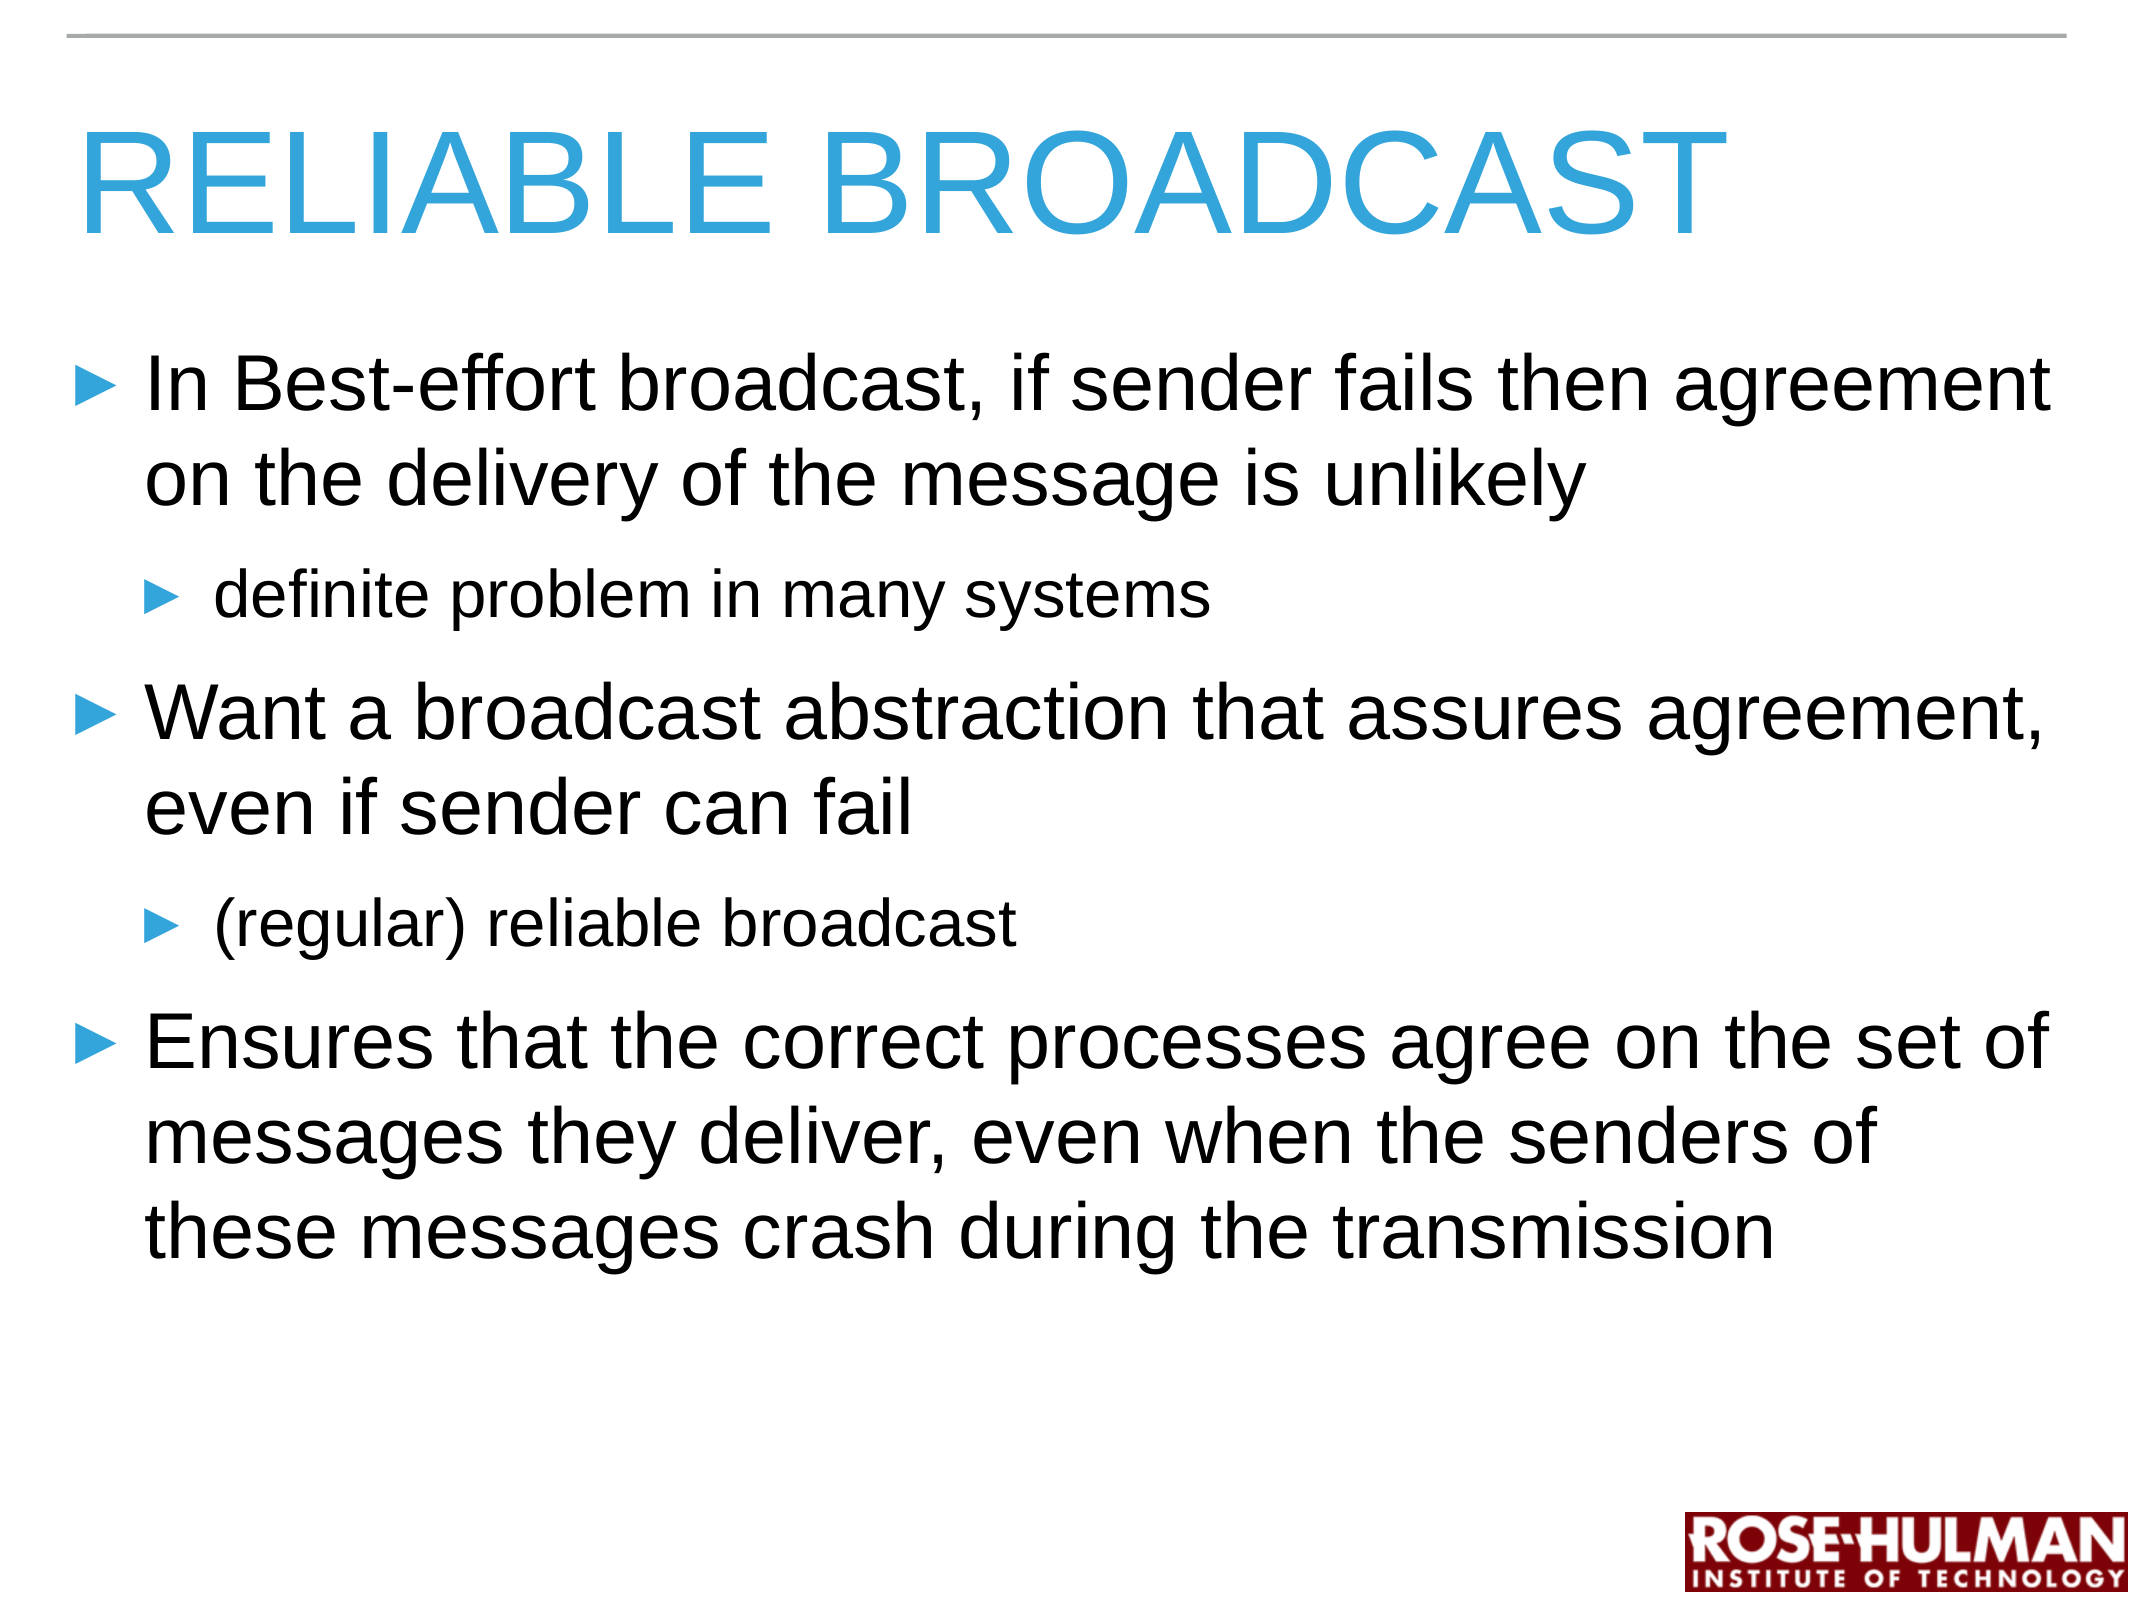

# reliable broadcast
In Best-effort broadcast, if sender fails then agreement on the delivery of the message is unlikely
definite problem in many systems
Want a broadcast abstraction that assures agreement, even if sender can fail
(regular) reliable broadcast
Ensures that the correct processes agree on the set of messages they deliver, even when the senders of these messages crash during the transmission
13